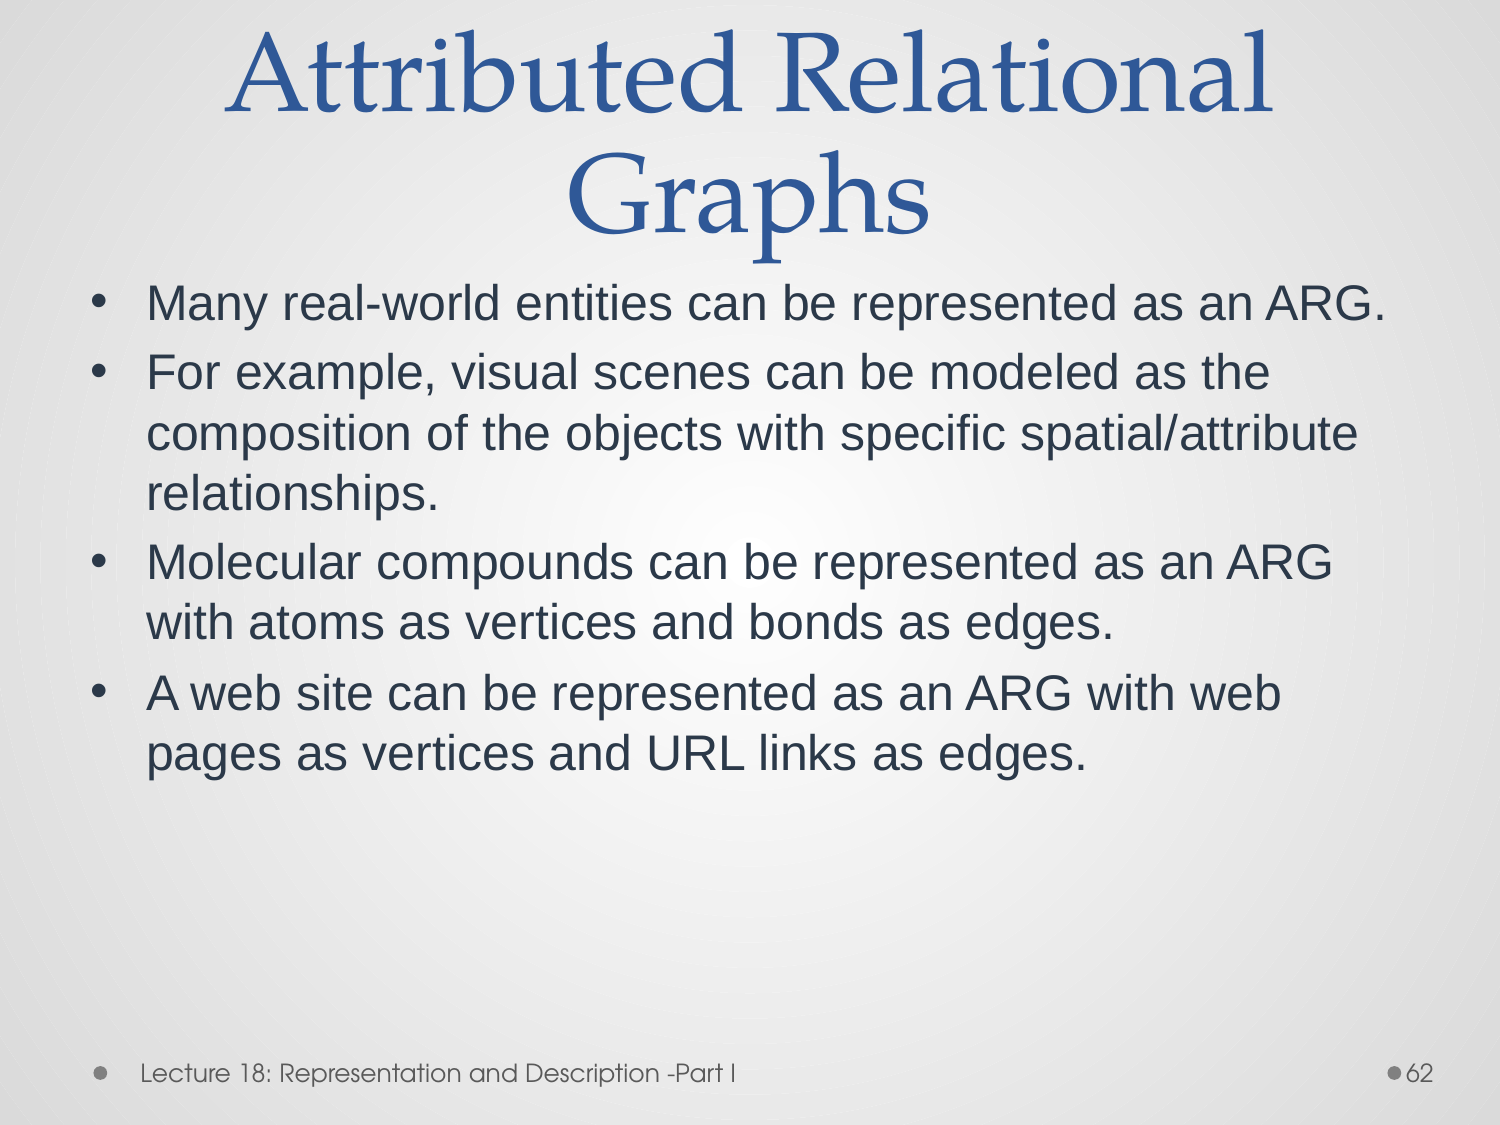

# Attributed Relational Graphs
Many real-world entities can be represented as an ARG.
For example, visual scenes can be modeled as the composition of the objects with specific spatial/attribute relationships.
Molecular compounds can be represented as an ARG with atoms as vertices and bonds as edges.
A web site can be represented as an ARG with web pages as vertices and URL links as edges.

62